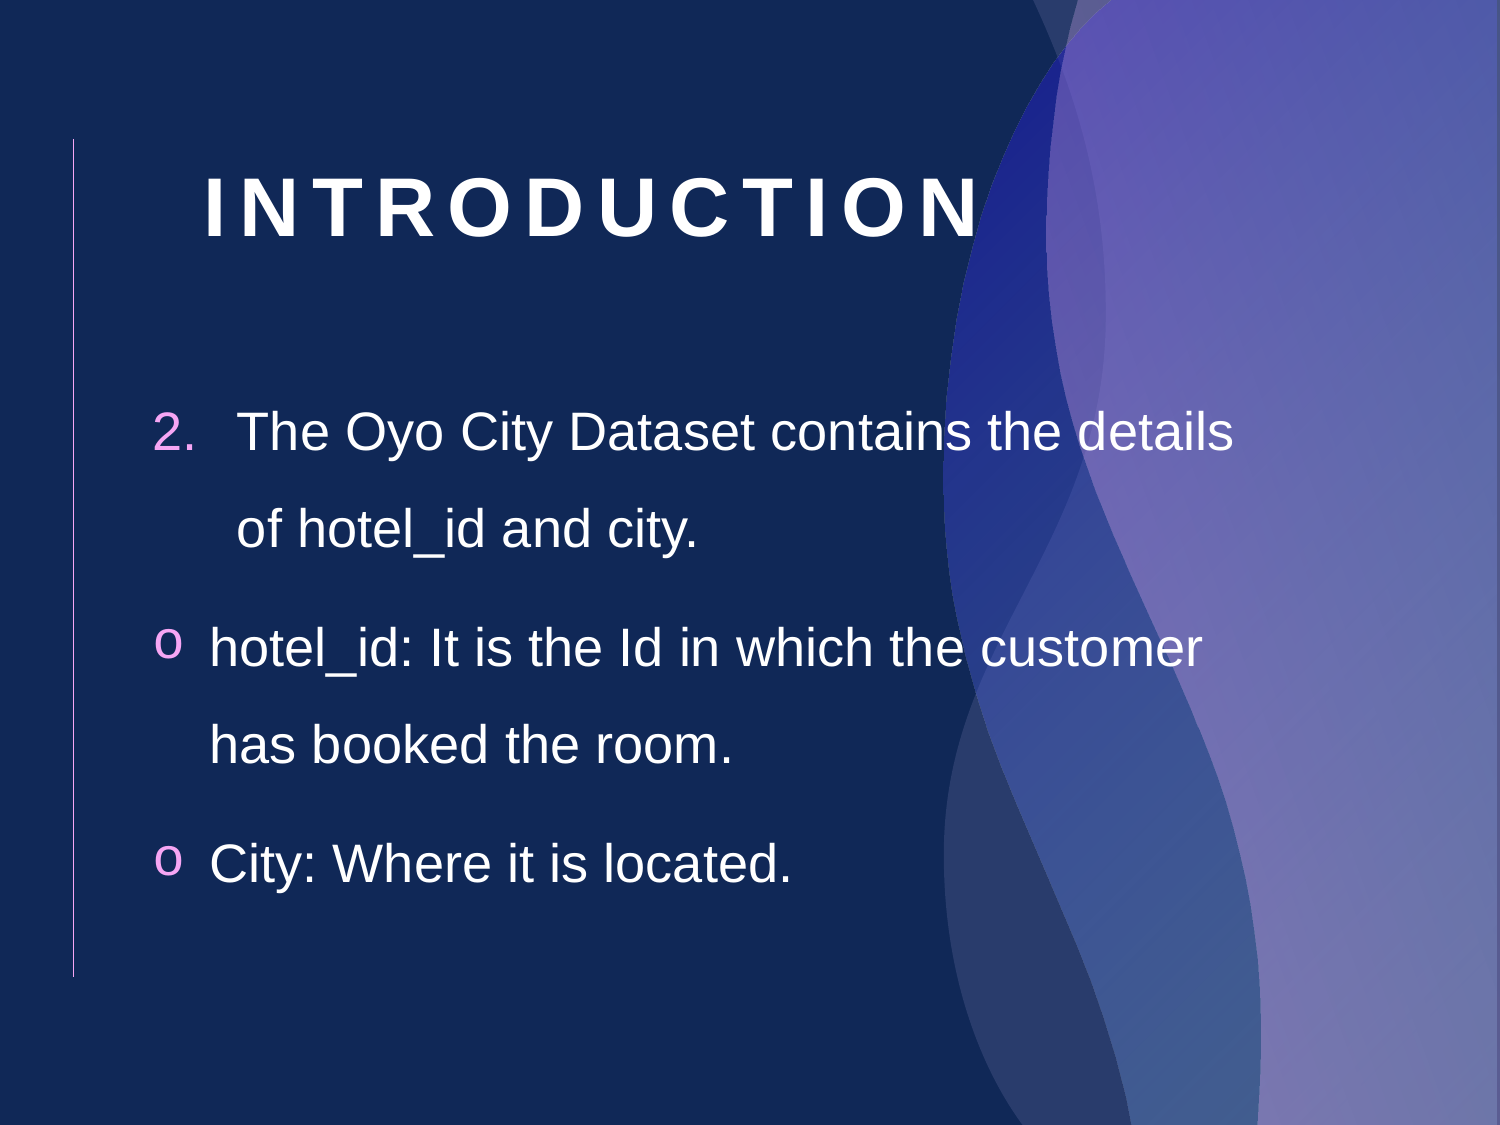

# Introduction

The Oyo City Dataset contains the details of hotel_id and city.
hotel_id: It is the Id in which the customer has booked the room.
City: Where it is located.